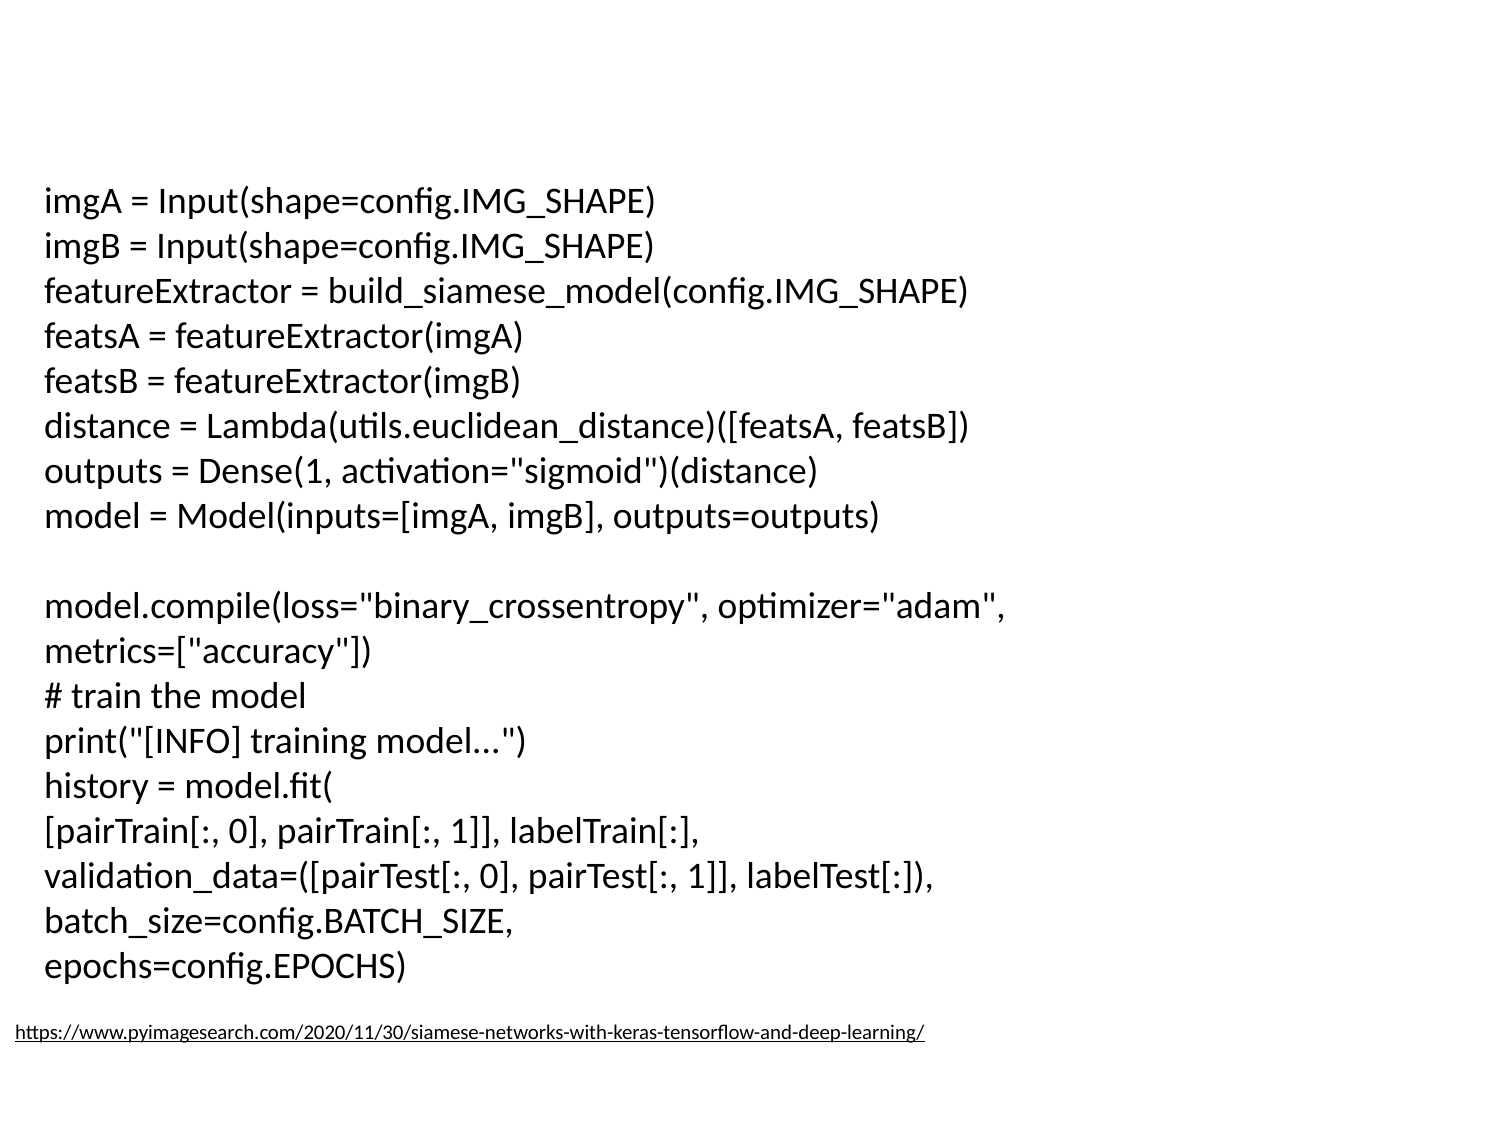

imgA = Input(shape=config.IMG_SHAPE)
imgB = Input(shape=config.IMG_SHAPE)
featureExtractor = build_siamese_model(config.IMG_SHAPE)
featsA = featureExtractor(imgA)
featsB = featureExtractor(imgB)
distance = Lambda(utils.euclidean_distance)([featsA, featsB])
outputs = Dense(1, activation="sigmoid")(distance)
model = Model(inputs=[imgA, imgB], outputs=outputs)

model.compile(loss="binary_crossentropy", optimizer="adam",
metrics=["accuracy"])
# train the model
print("[INFO] training model...")
history = model.fit(
[pairTrain[:, 0], pairTrain[:, 1]], labelTrain[:],
validation_data=([pairTest[:, 0], pairTest[:, 1]], labelTest[:]),
batch_size=config.BATCH_SIZE,
epochs=config.EPOCHS)

https://www.pyimagesearch.com/2020/11/30/siamese-networks-with-keras-tensorflow-and-deep-learning/